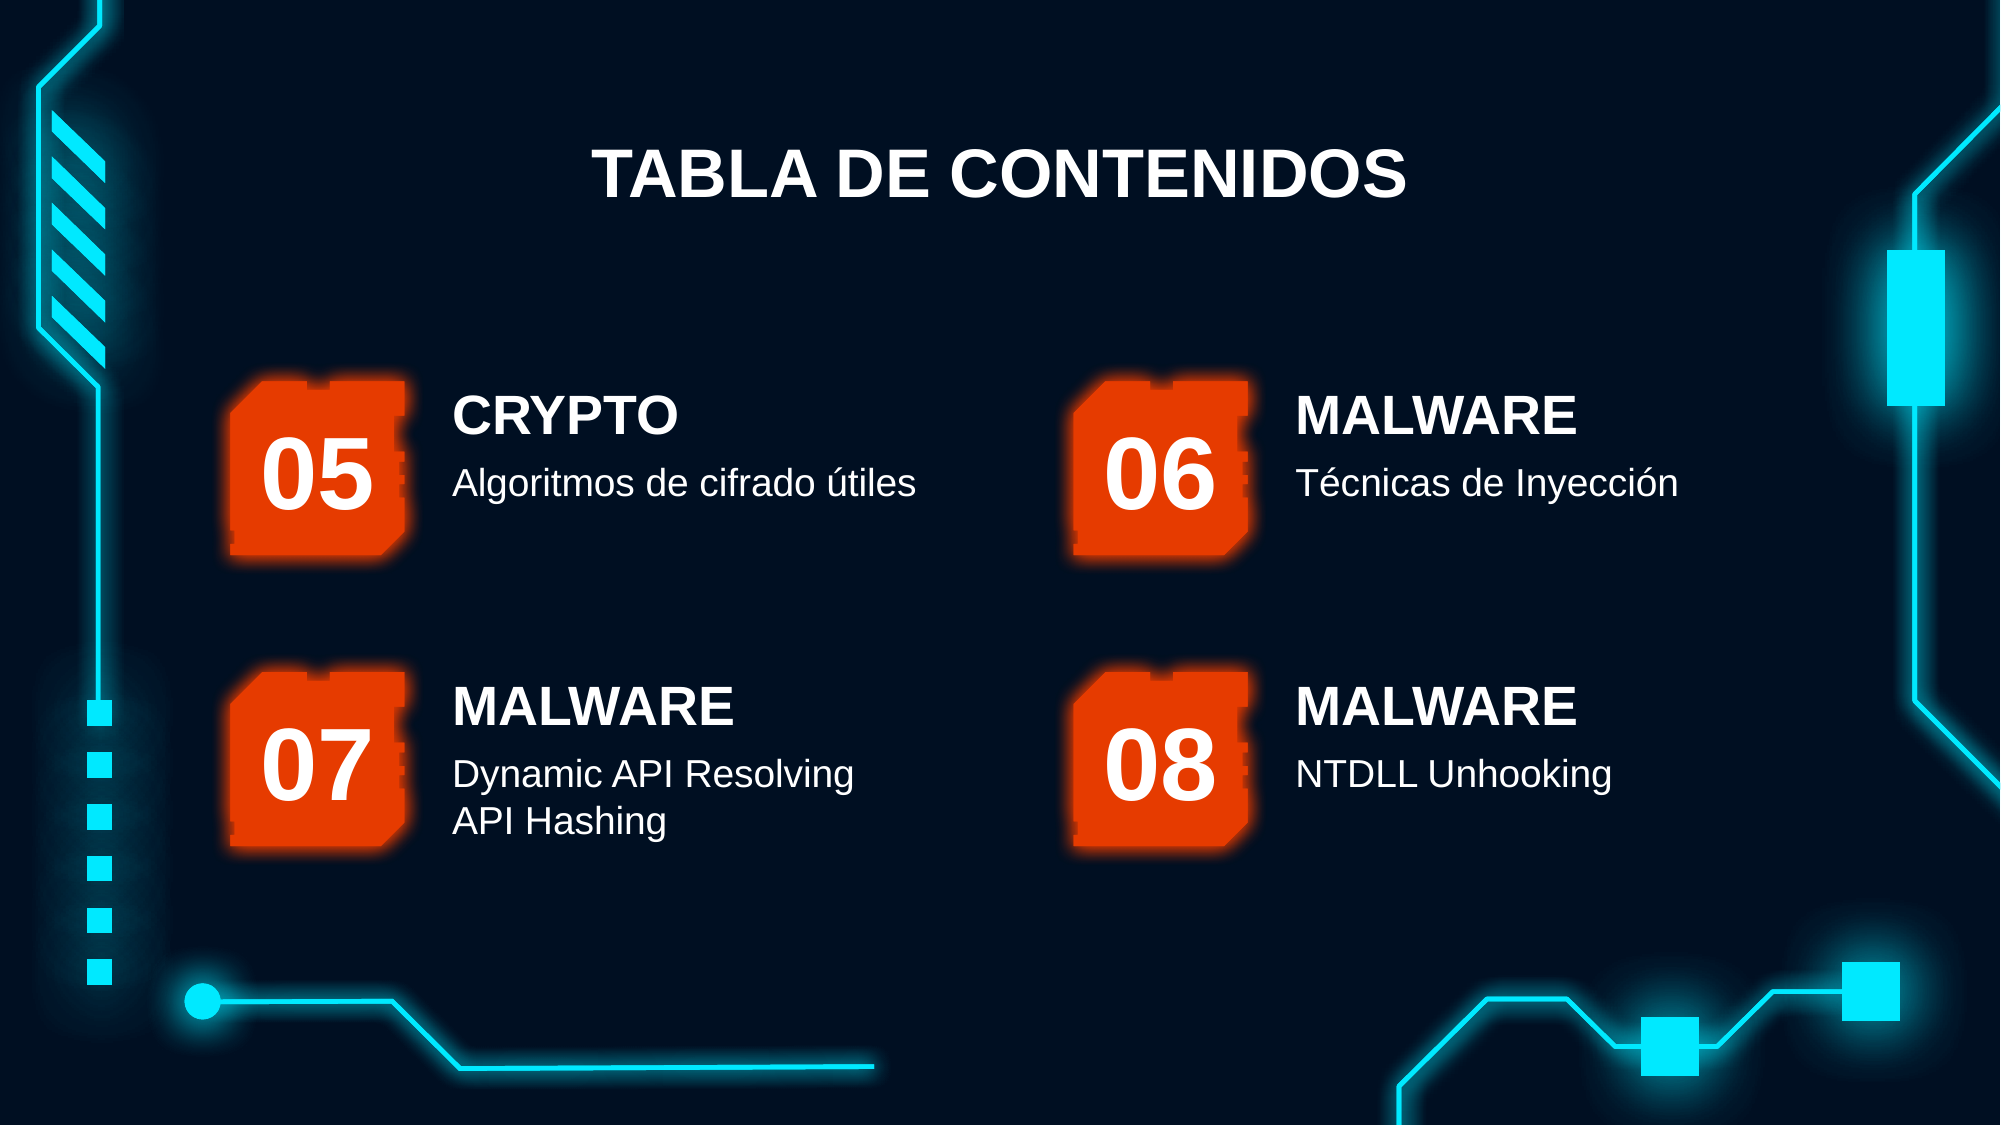

# TABLA DE CONTENIDOS
CRYPTO
MALWARE

05
06
Algoritmos de cifrado útiles
Técnicas de Inyección
MALWARE
MALWARE

07
08
Dynamic API Resolving
API Hashing
NTDLL Unhooking